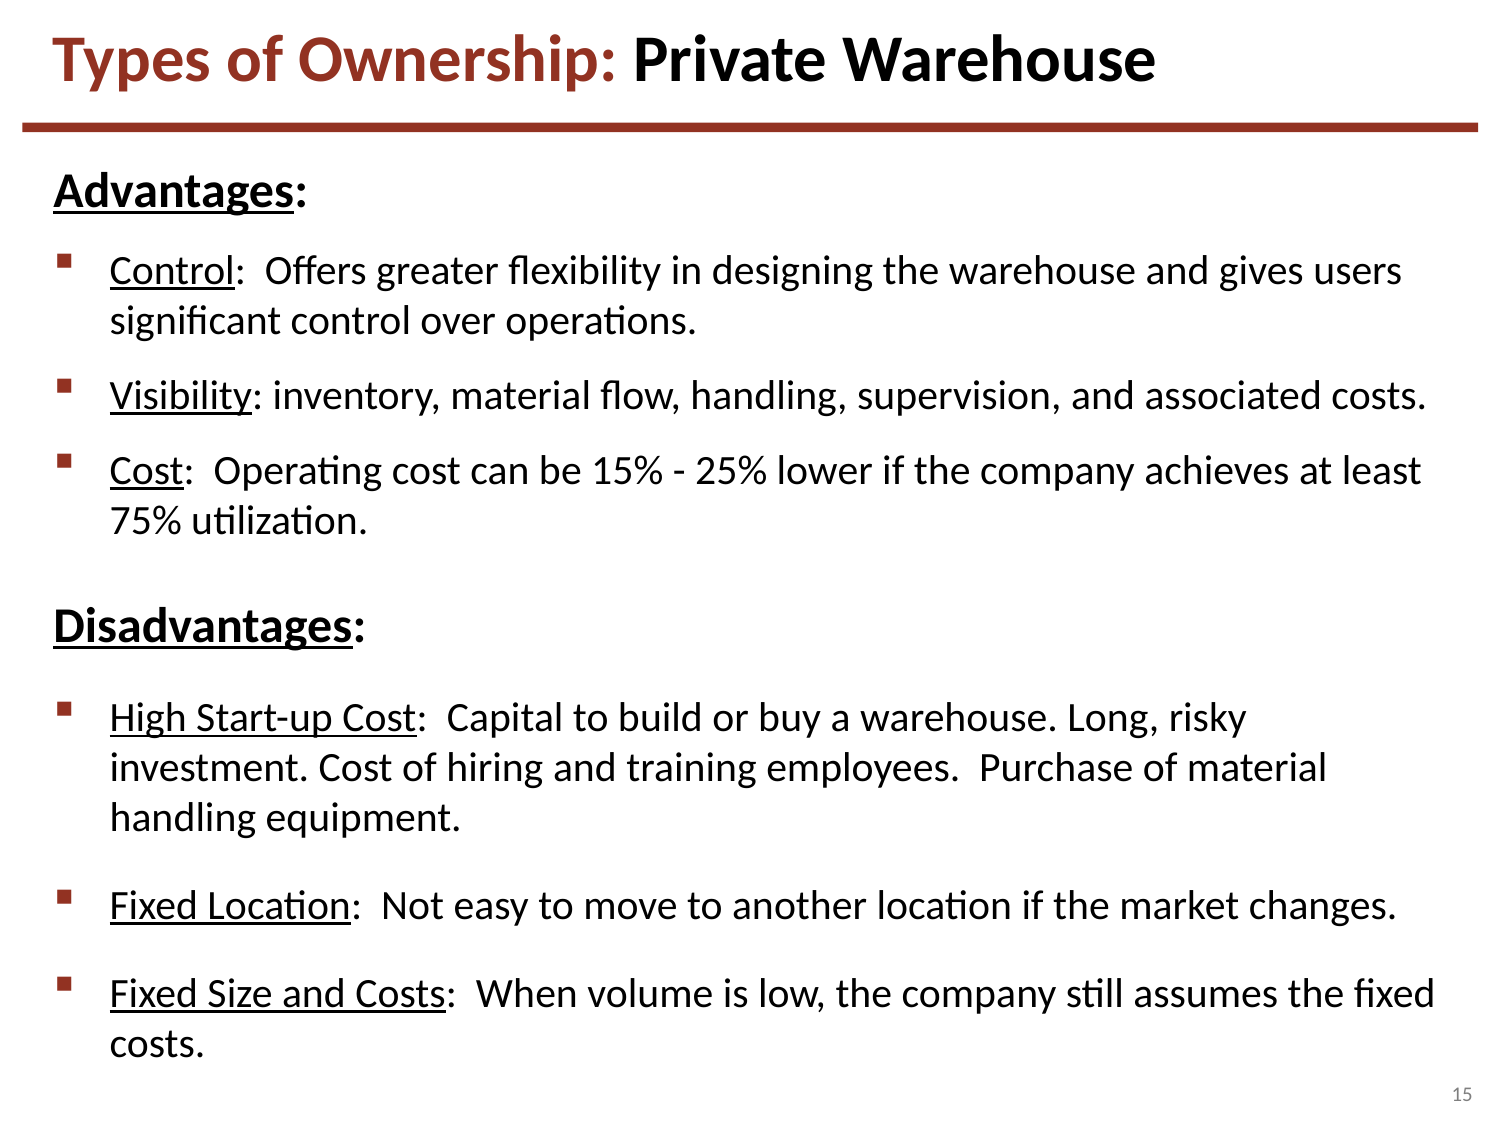

Types of Ownership: Private Warehouse
Advantages:
Control:  Offers greater flexibility in designing the warehouse and gives users significant control over operations.
Visibility: inventory, material flow, handling, supervision, and associated costs.
Cost:  Operating cost can be 15% - 25% lower if the company achieves at least 75% utilization.
Disadvantages:
High Start-up Cost:  Capital to build or buy a warehouse. Long, risky investment. Cost of hiring and training employees.  Purchase of material handling equipment.
Fixed Location:  Not easy to move to another location if the market changes.
Fixed Size and Costs:  When volume is low, the company still assumes the fixed costs.

15